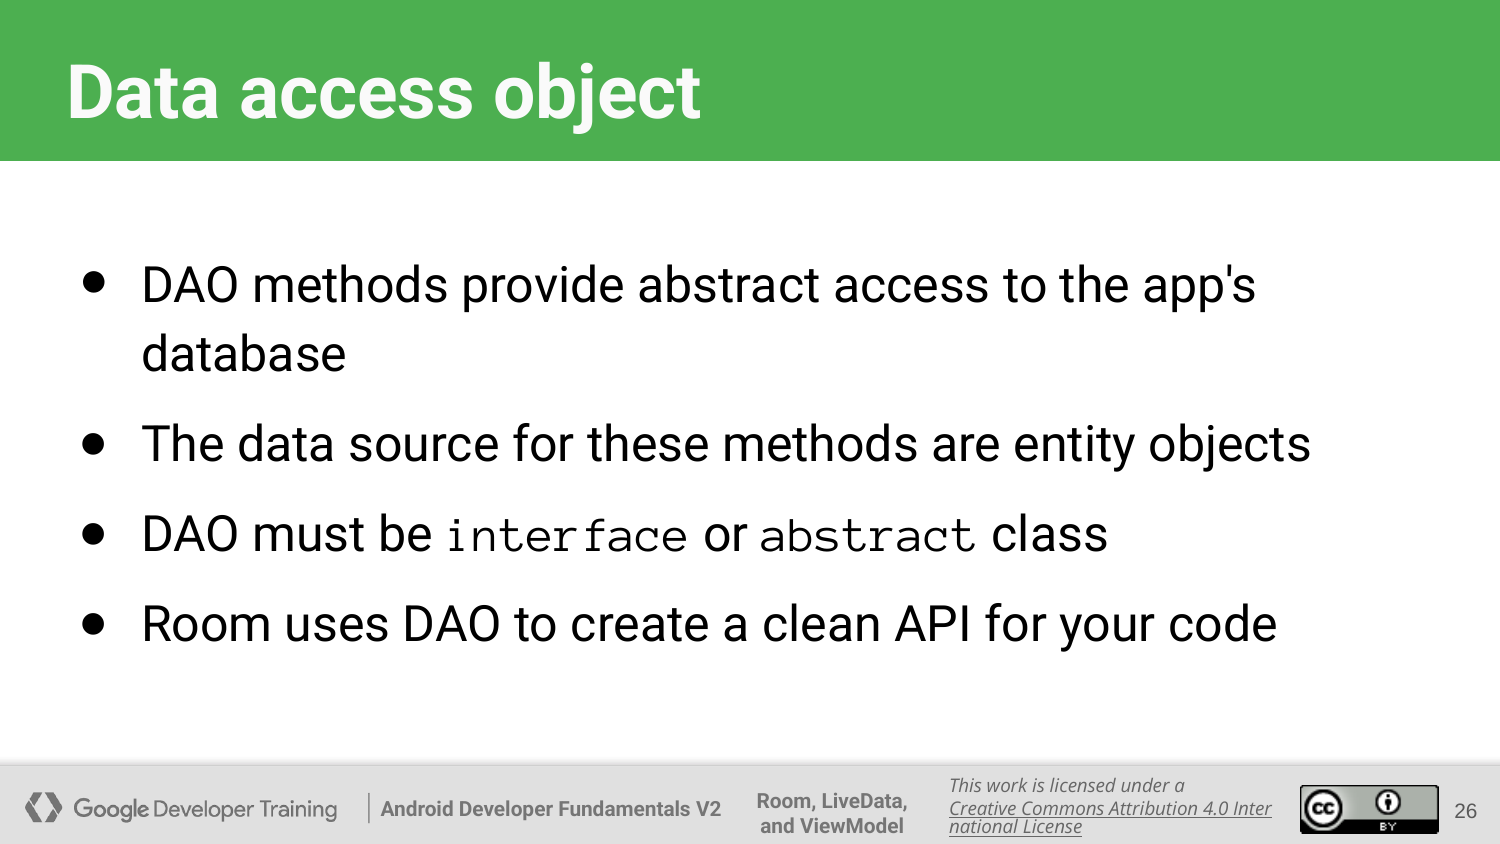

# Data access object

DAO methods provide abstract access to the app's database
The data source for these methods are entity objects
DAO must be interface or abstract class
Room uses DAO to create a clean API for your code

26